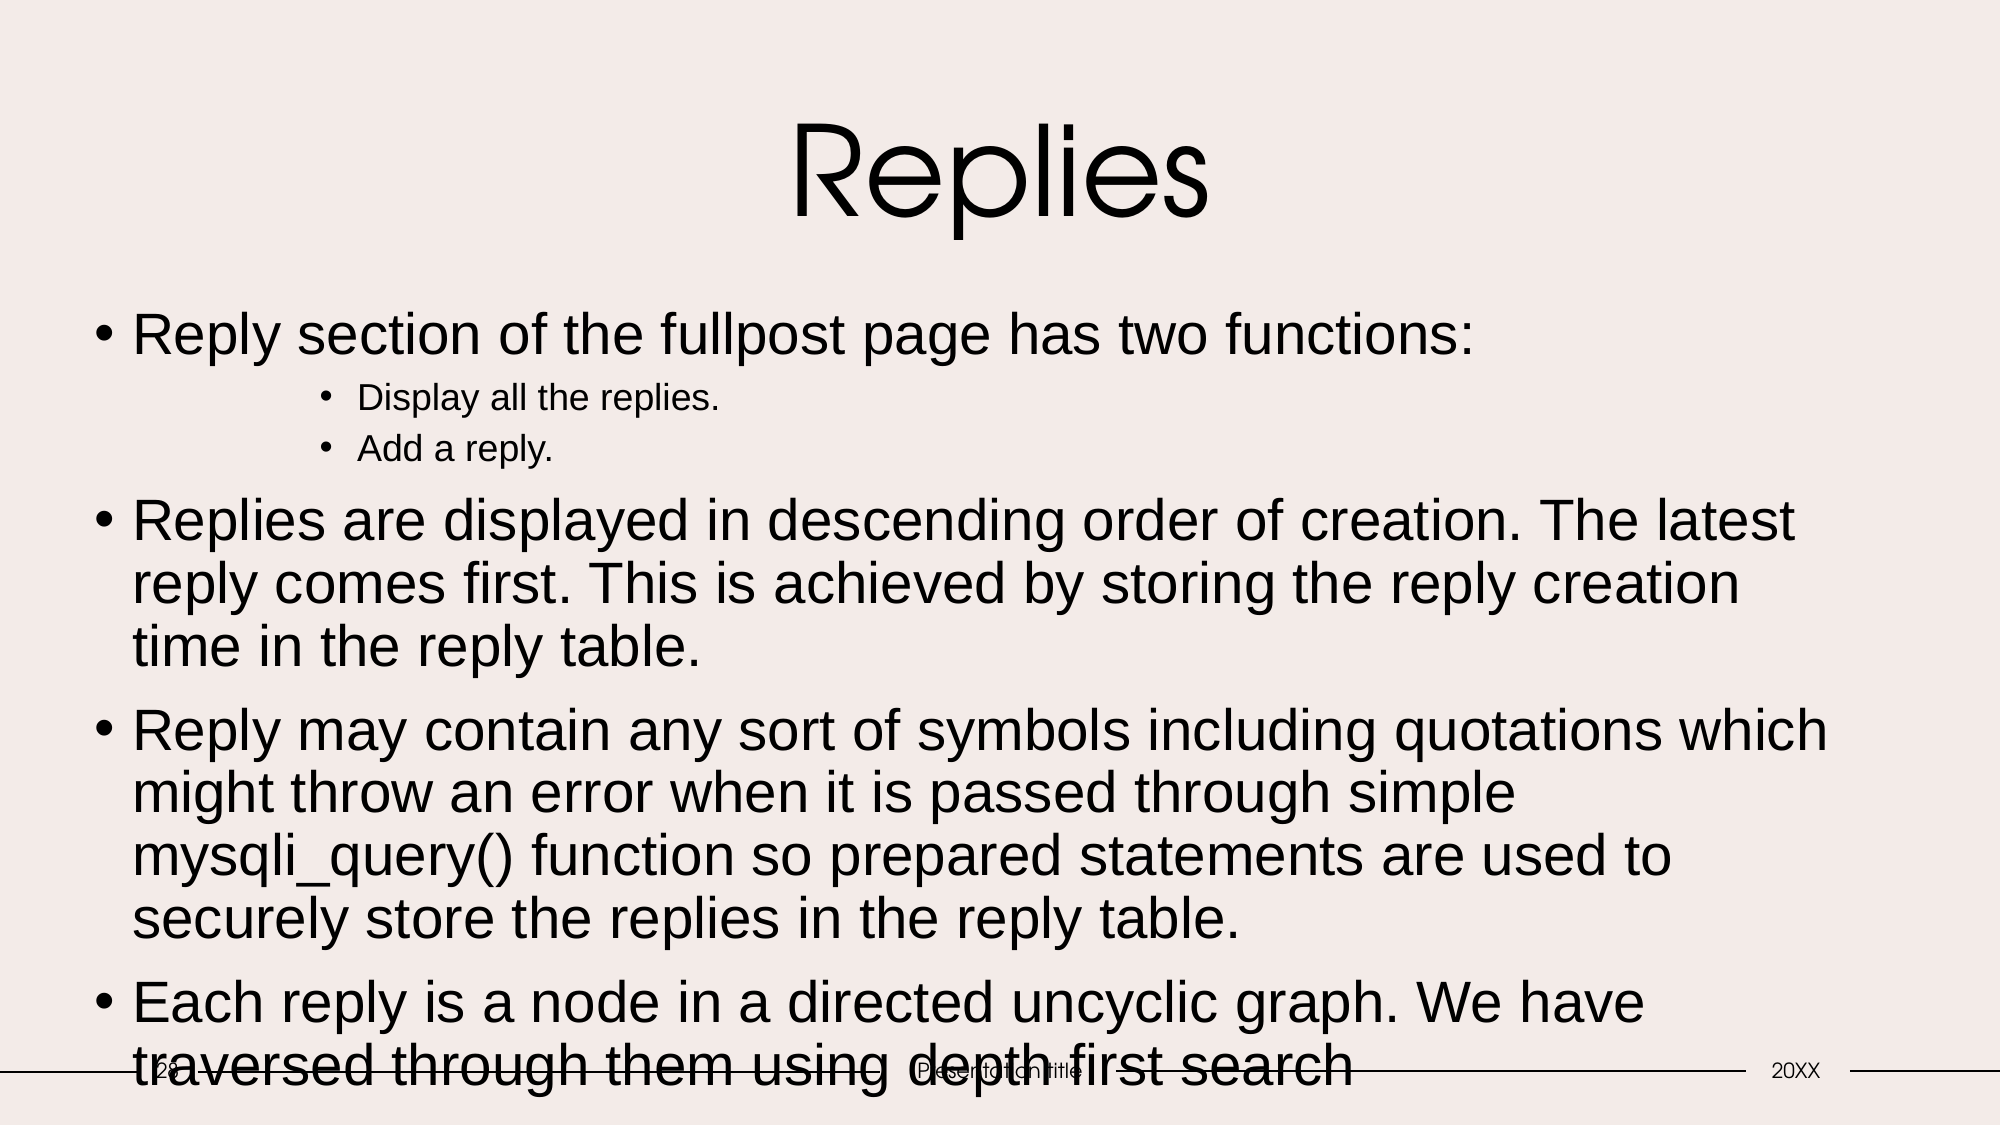

# Replies
Reply section of the fullpost page has two functions:
Display all the replies.
Add a reply.
Replies are displayed in descending order of creation. The latest reply comes first. This is achieved by storing the reply creation time in the reply table.
Reply may contain any sort of symbols including quotations which might throw an error when it is passed through simple mysqli_query() function so prepared statements are used to securely store the replies in the reply table.
Each reply is a node in a directed uncyclic graph. We have traversed through them using depth first search

28
Presentation title
20XX